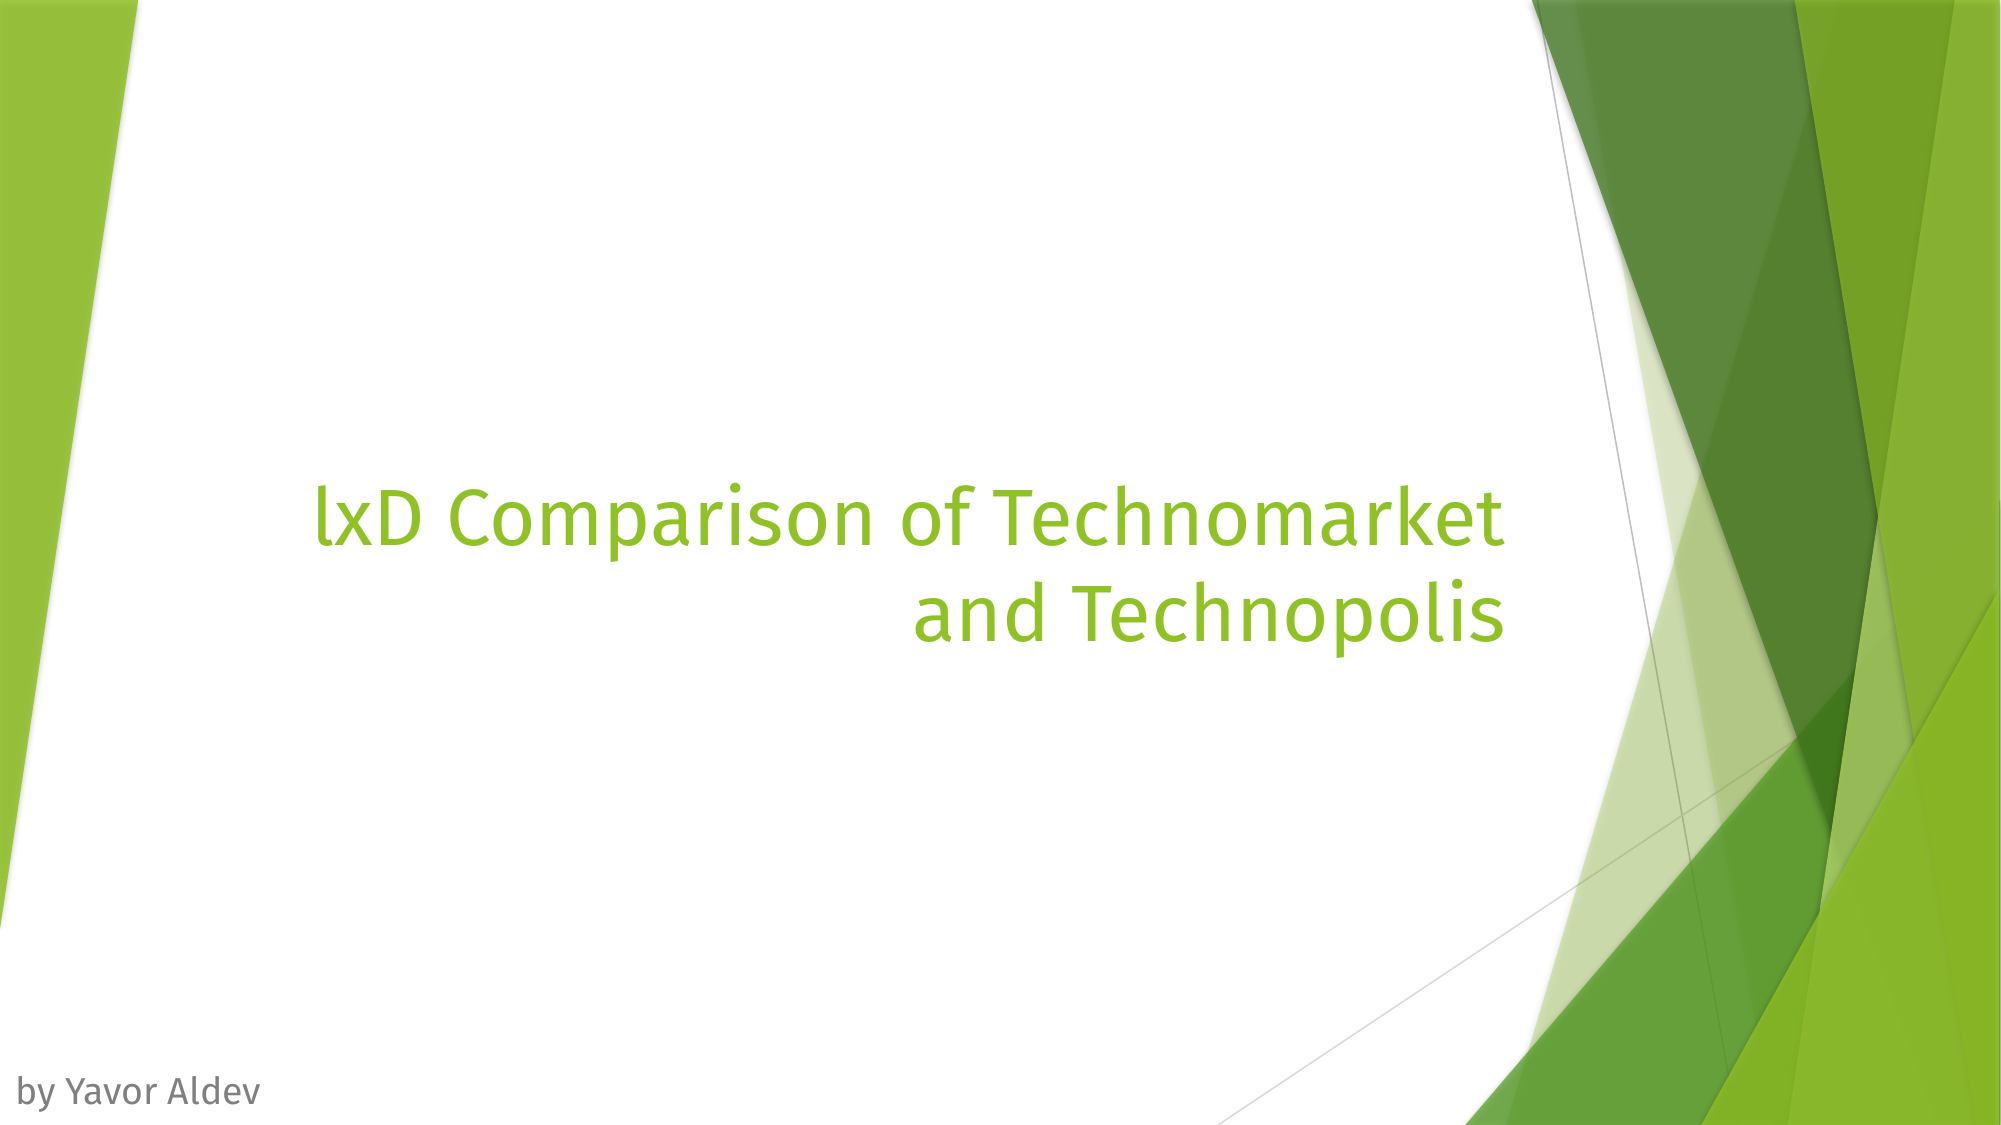

# lxD Comparison of Technomarket and Technopolis
by Yavor Aldev